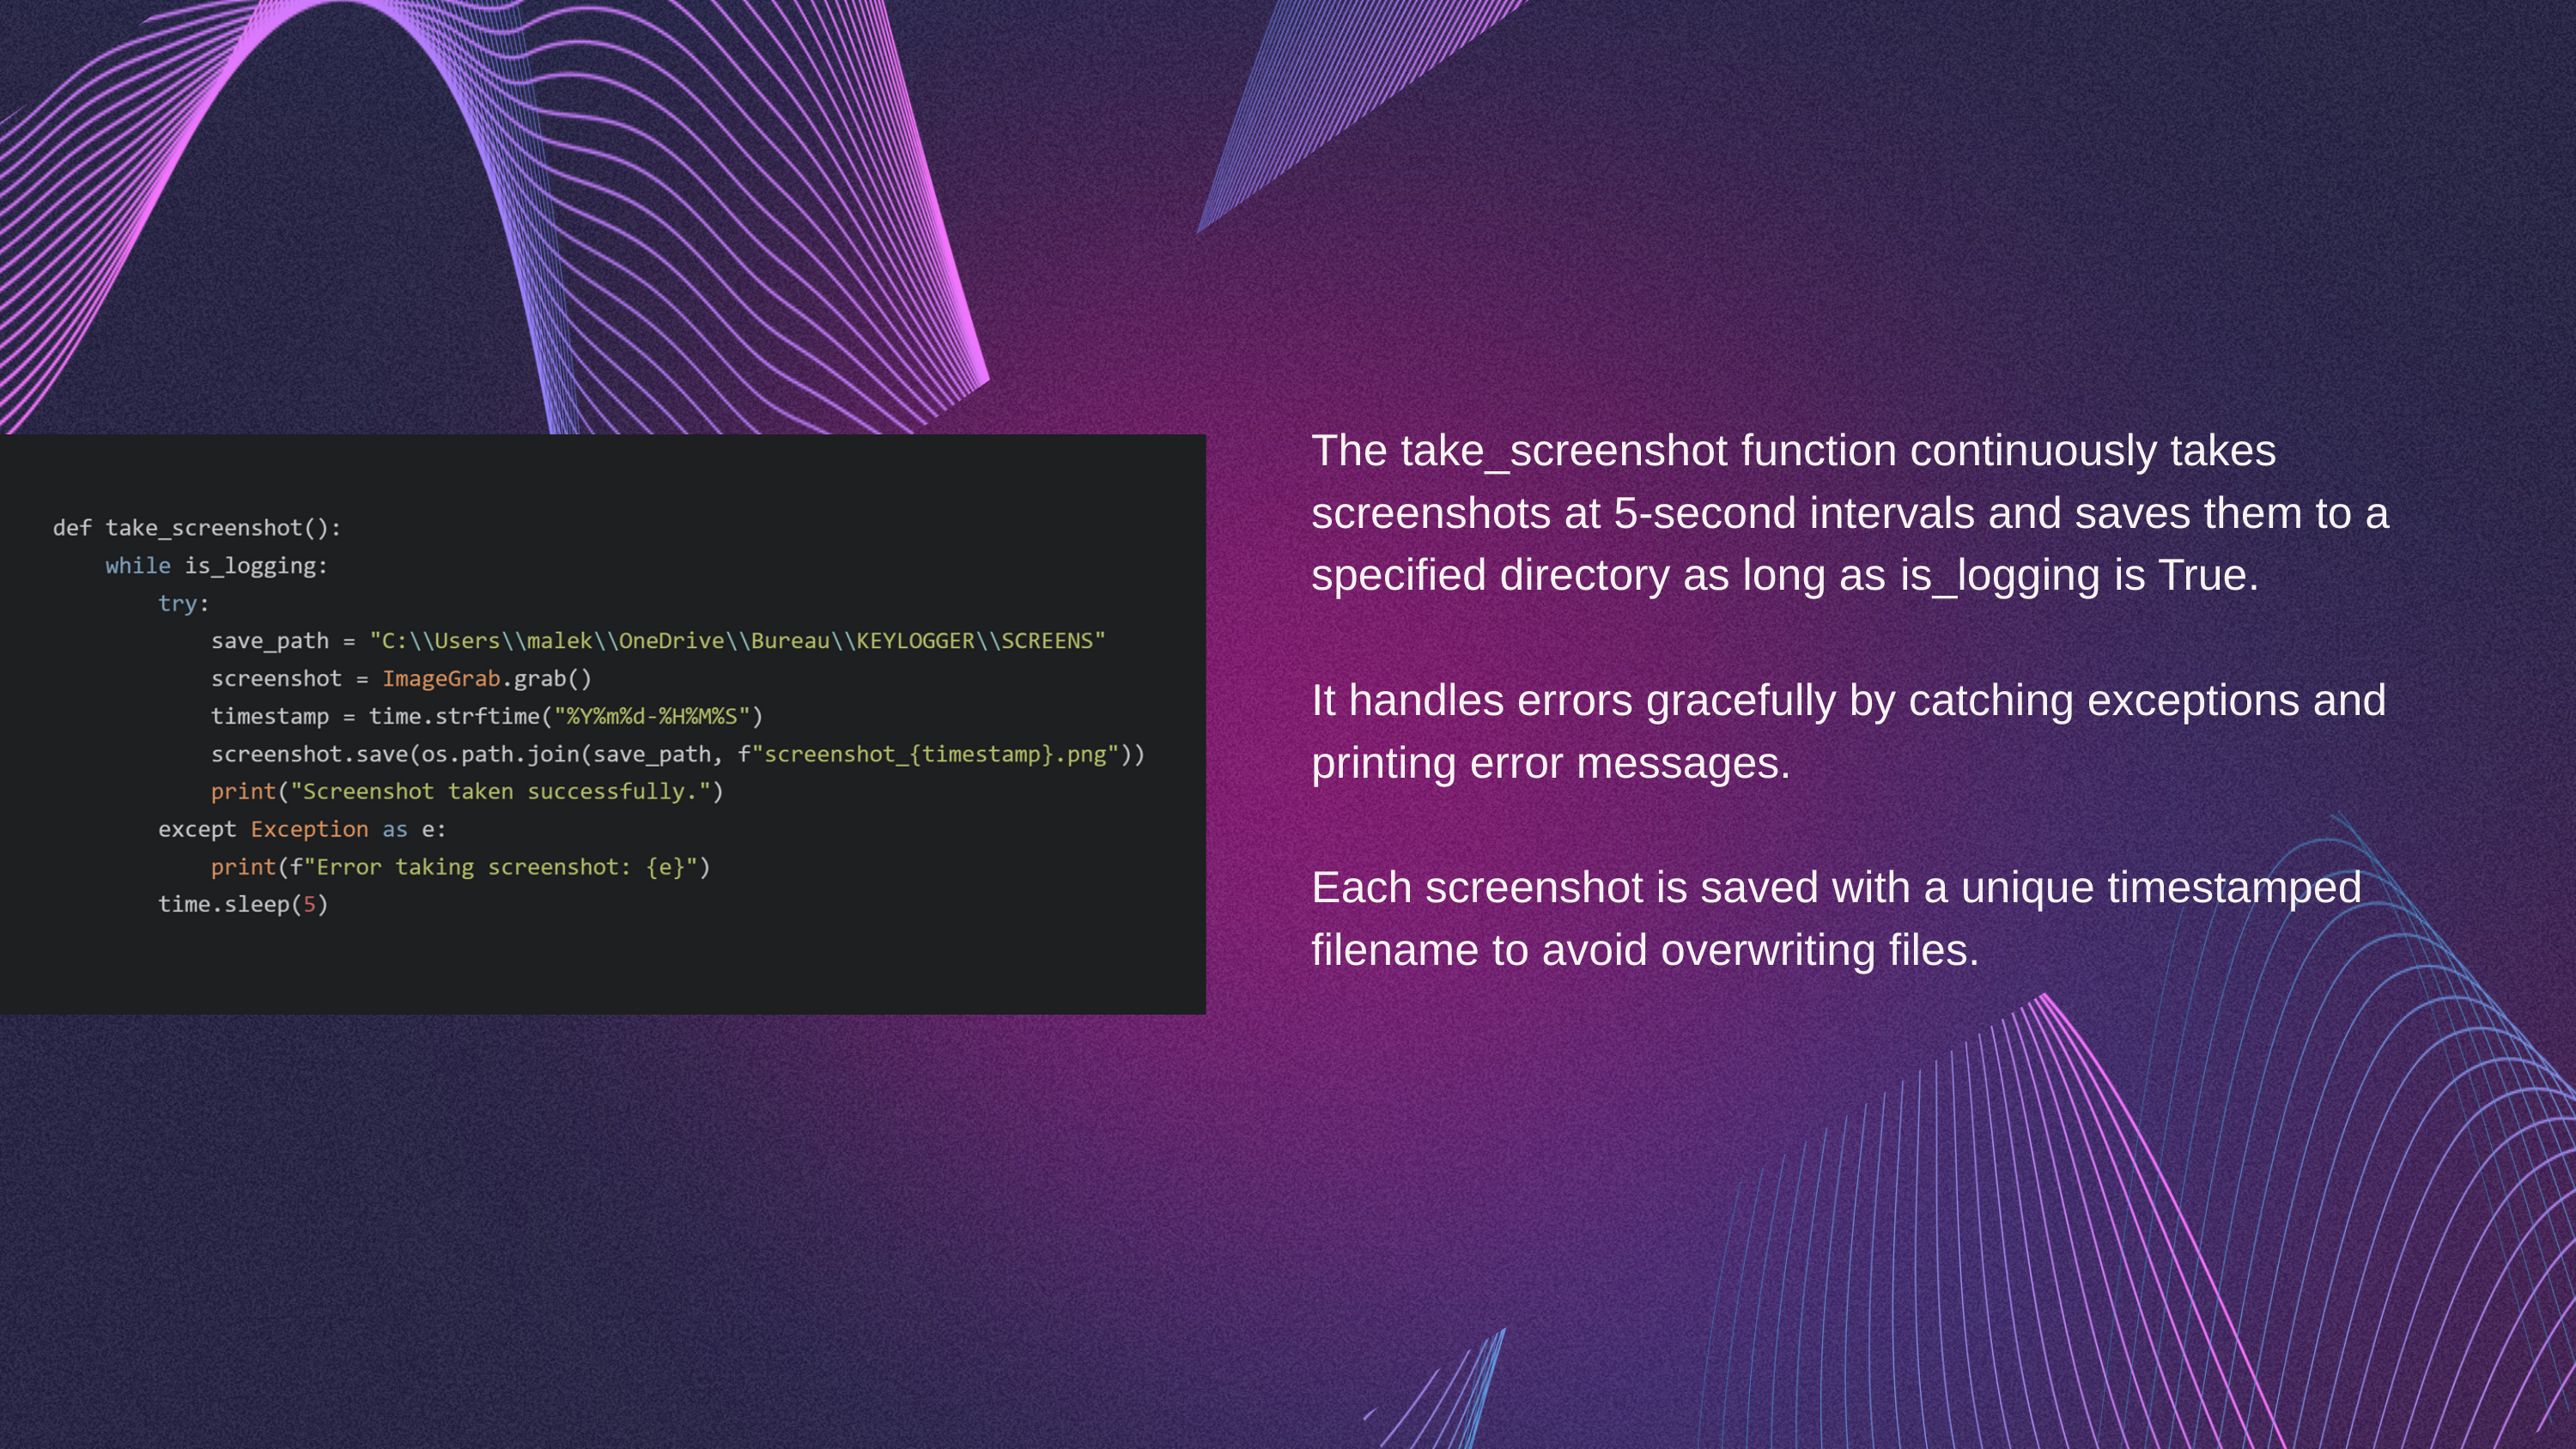

The take_screenshot function continuously takes screenshots at 5-second intervals and saves them to a specified directory as long as is_logging is True.

It handles errors gracefully by catching exceptions and printing error messages.

Each screenshot is saved with a unique timestamped filename to avoid overwriting files.